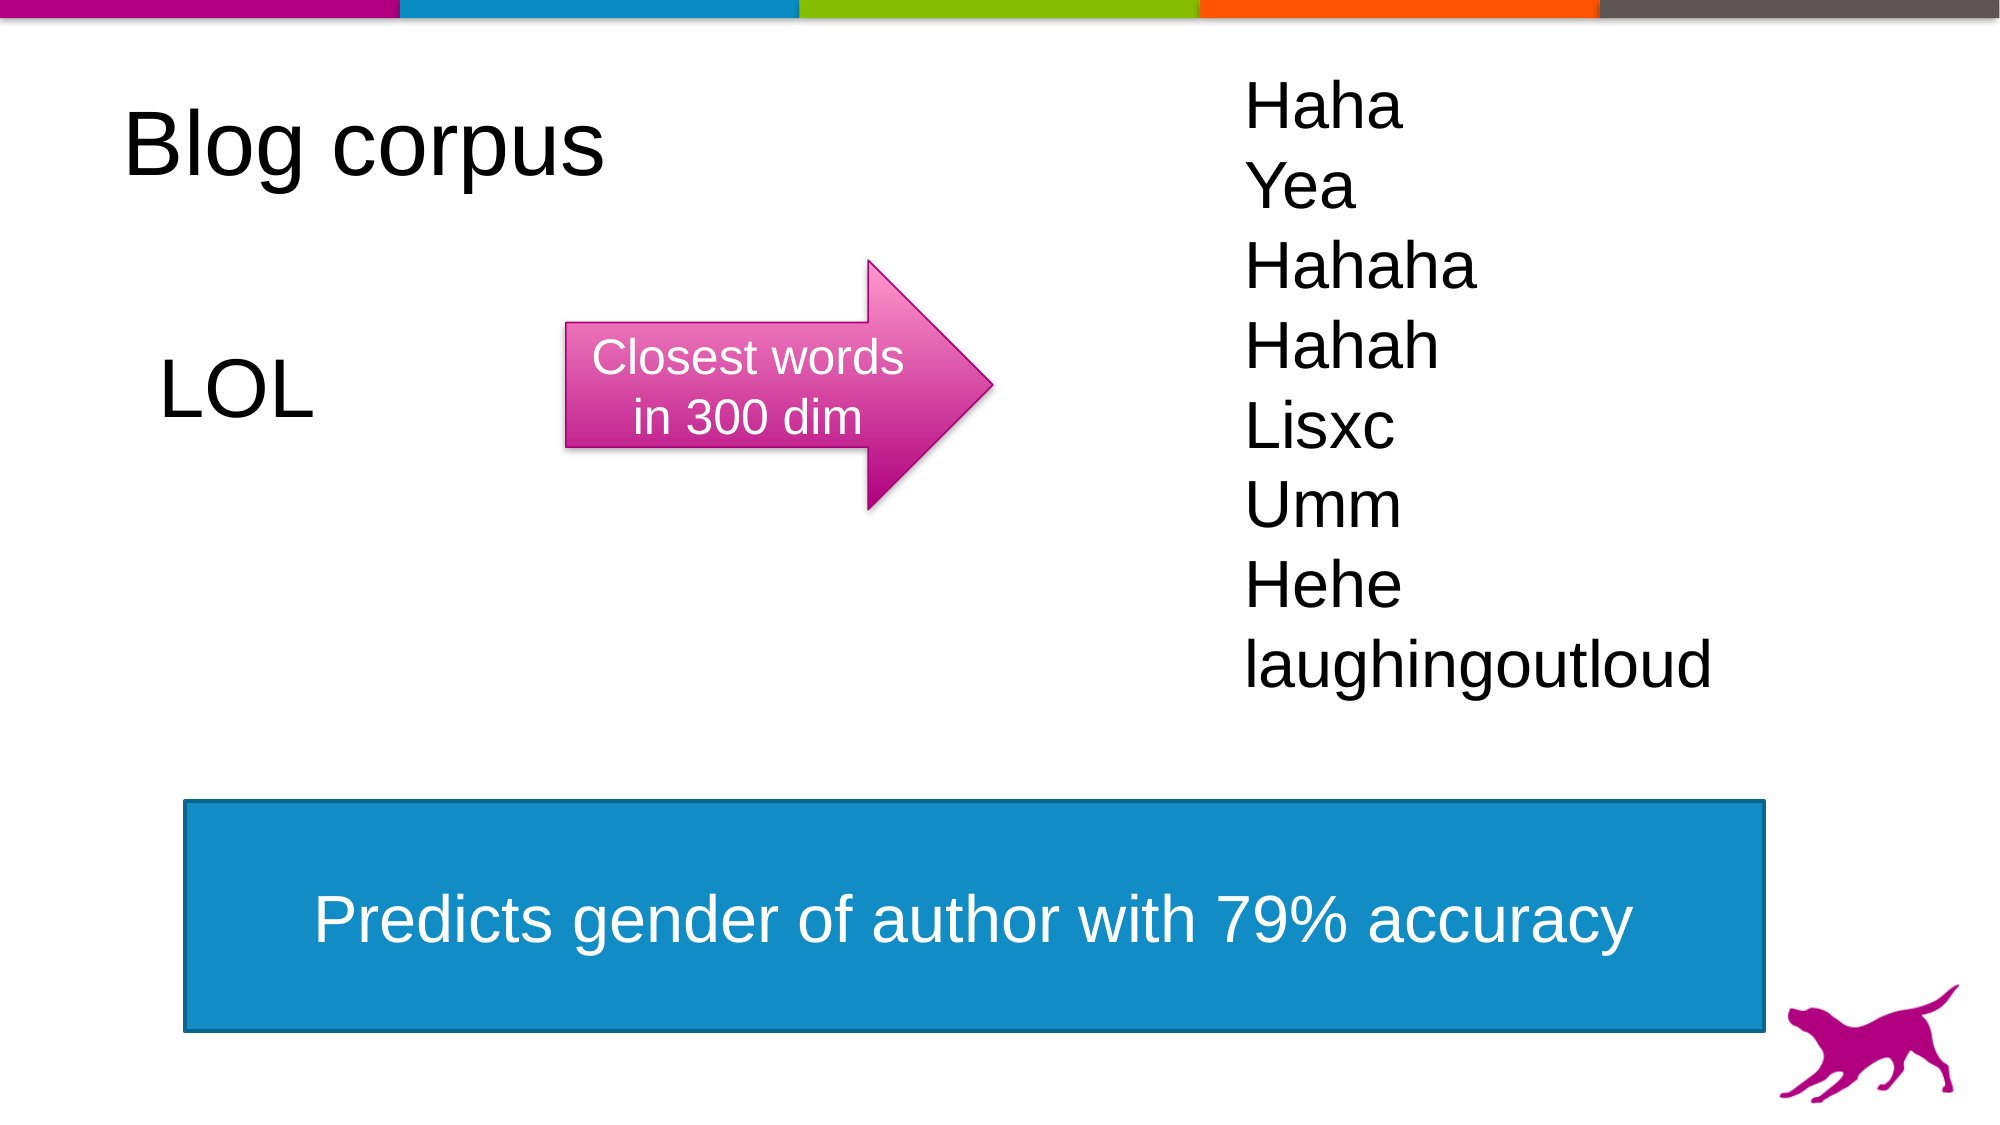

# Blog corpus
Haha
Yea
Hahaha
Hahah
Lisxc
Umm
Hehe
laughingoutloud
Closest words
in 300 dim
LOL
Predicts gender of author with 79% accuracy